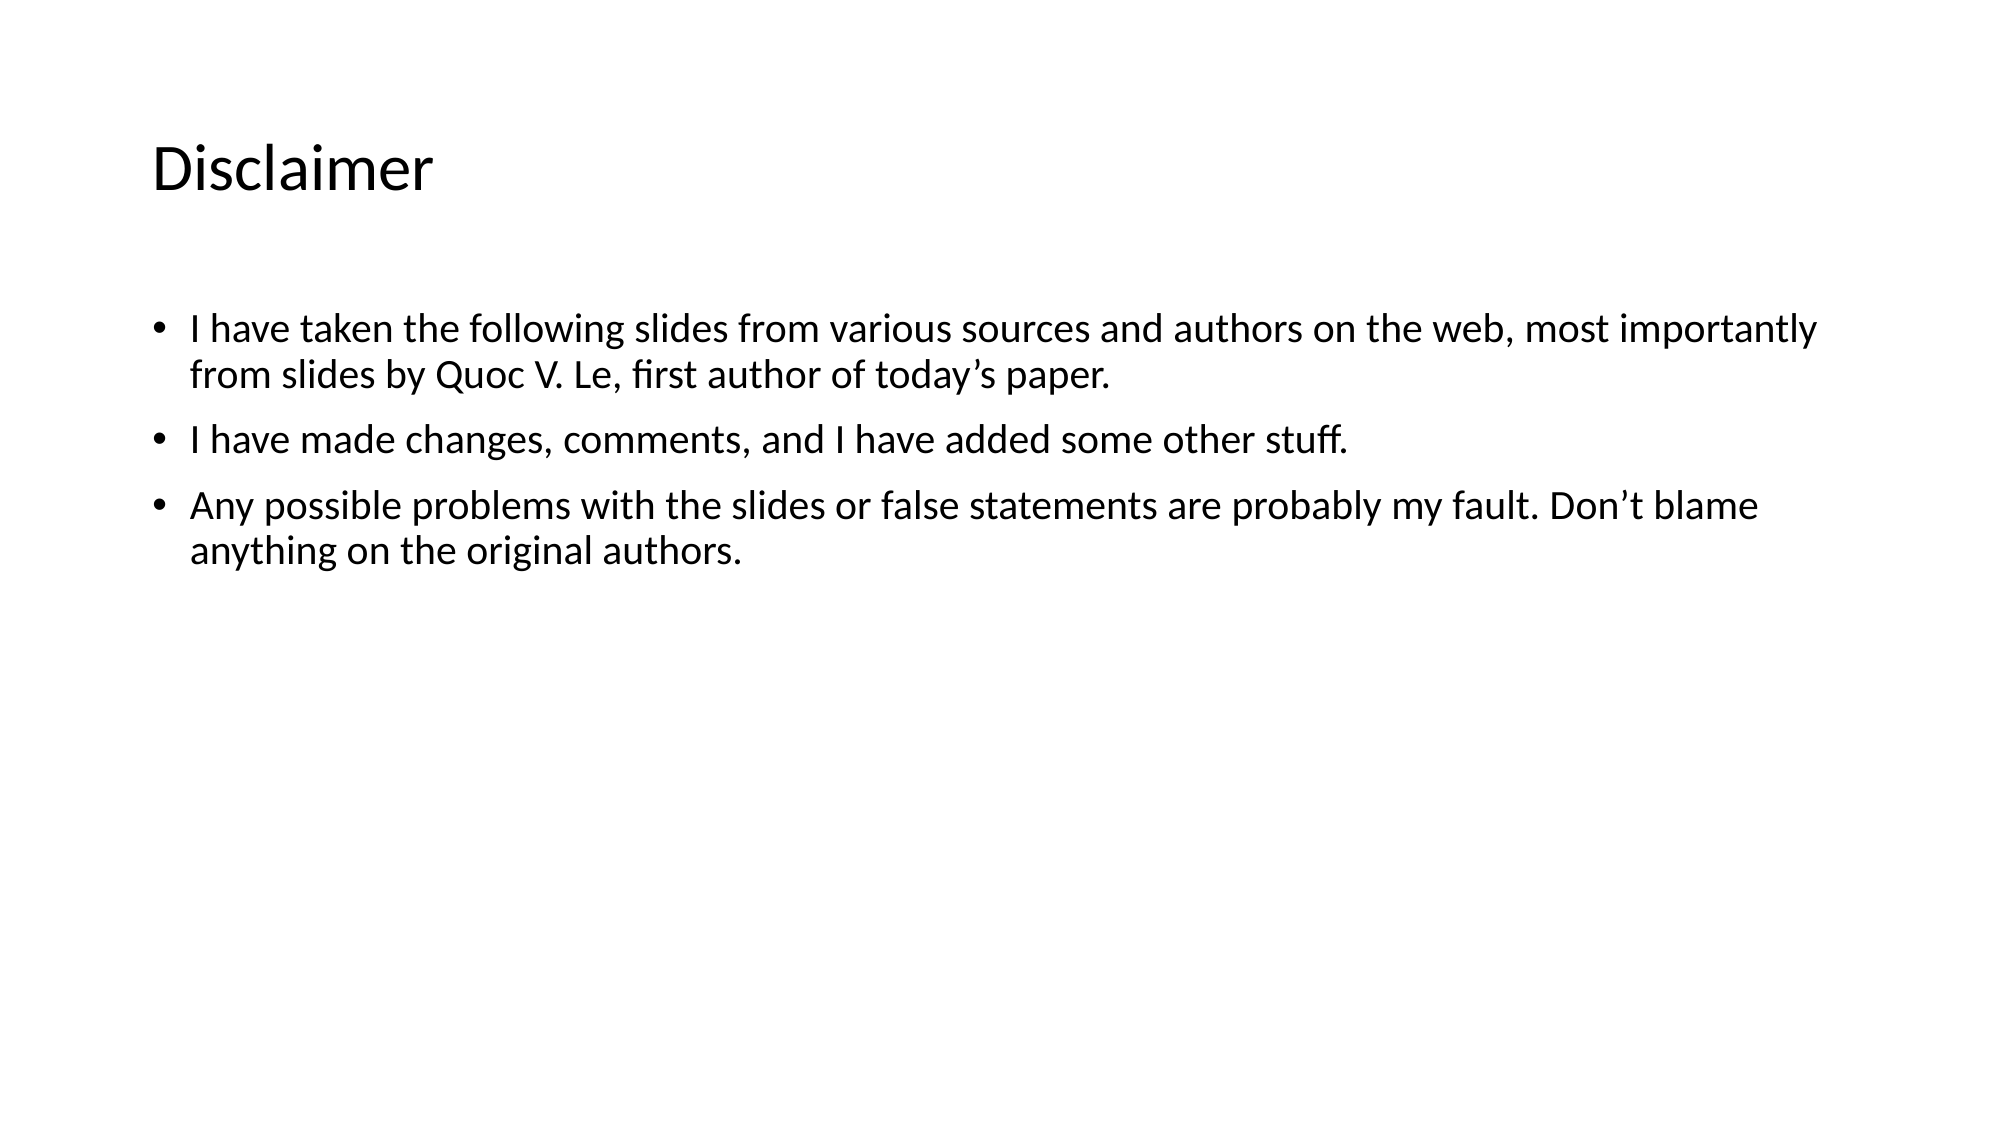

# Disclaimer
I have taken the following slides from various sources and authors on the web, most importantly from slides by Quoc V. Le, first author of today’s paper.
I have made changes, comments, and I have added some other stuff.
Any possible problems with the slides or false statements are probably my fault. Don’t blame anything on the original authors.